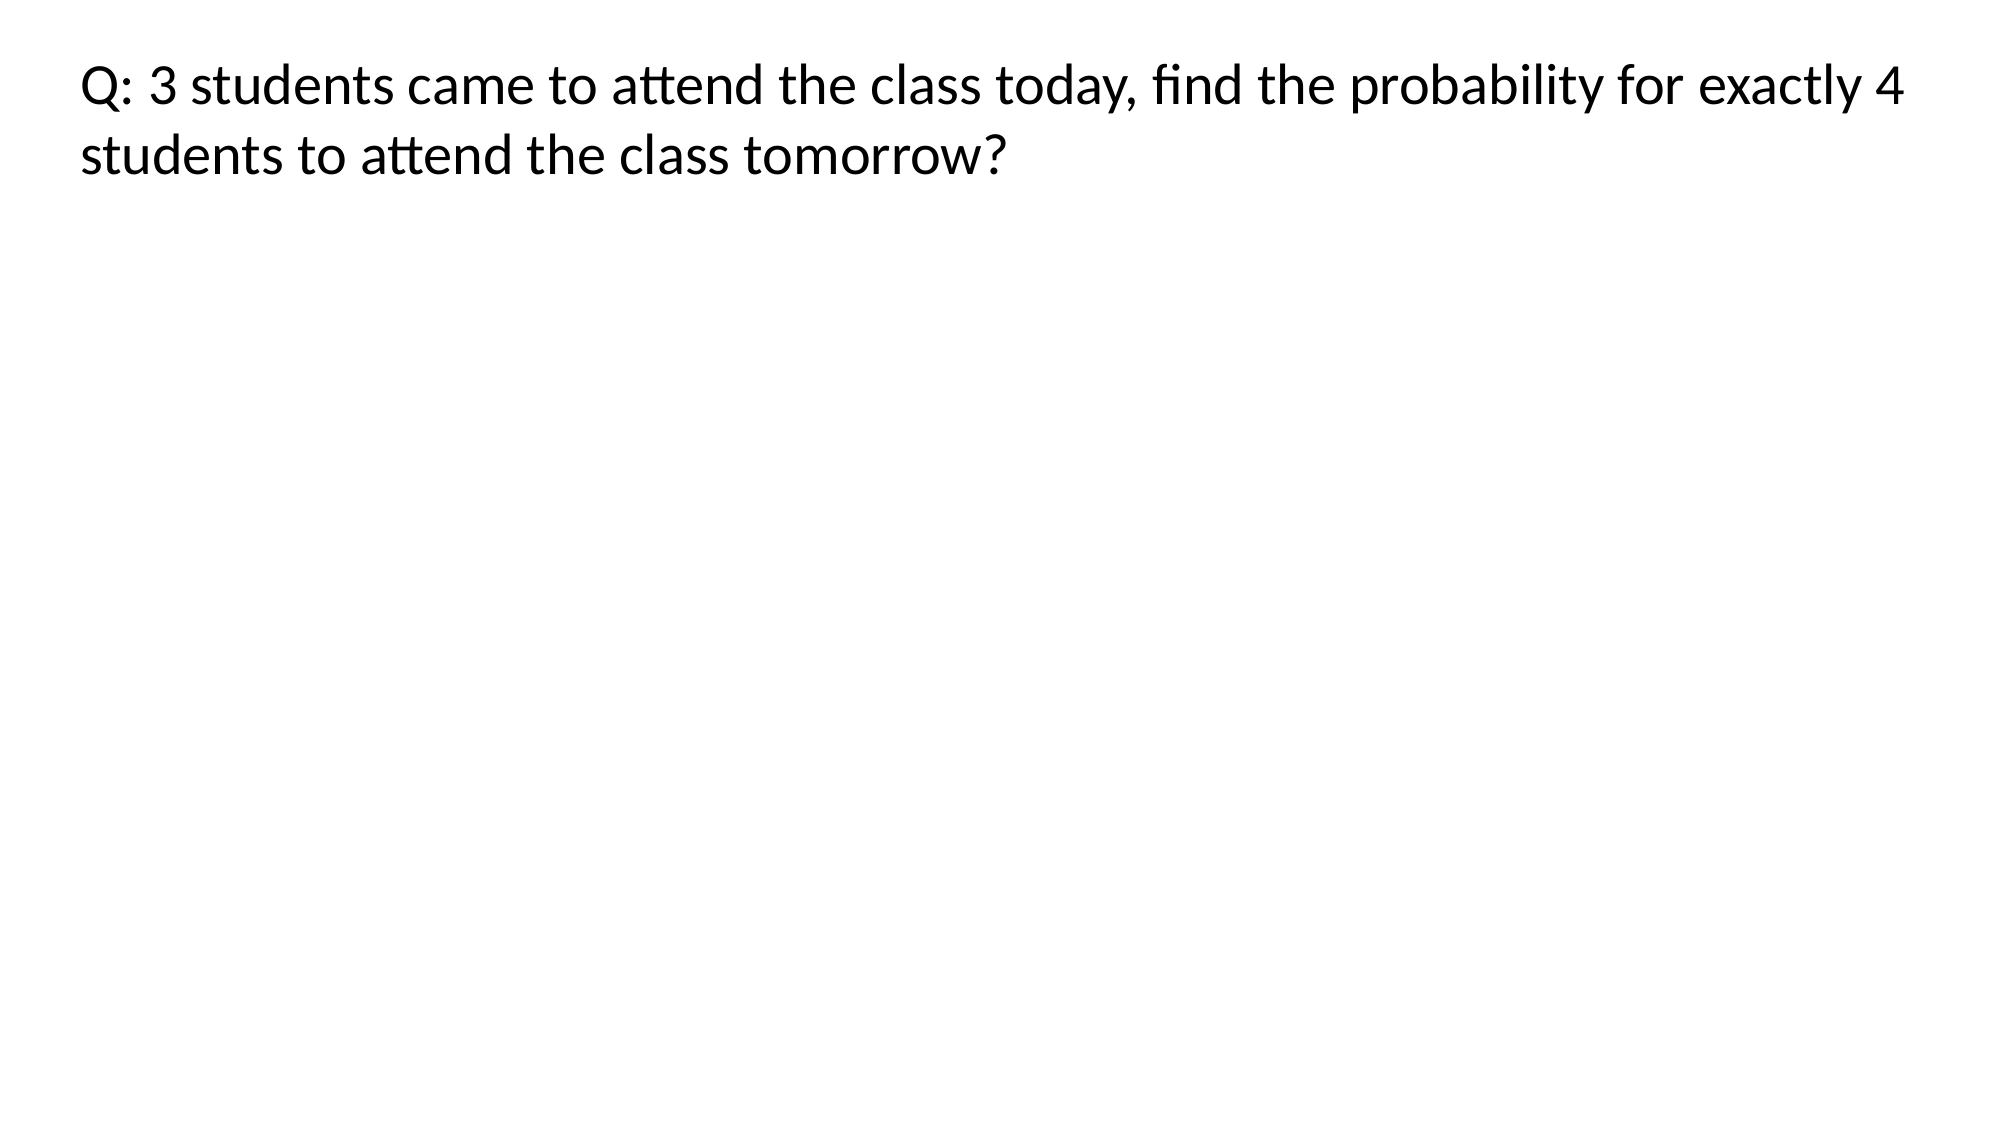

Q: 3 students came to attend the class today, find the probability for exactly 4 students to attend the class tomorrow?